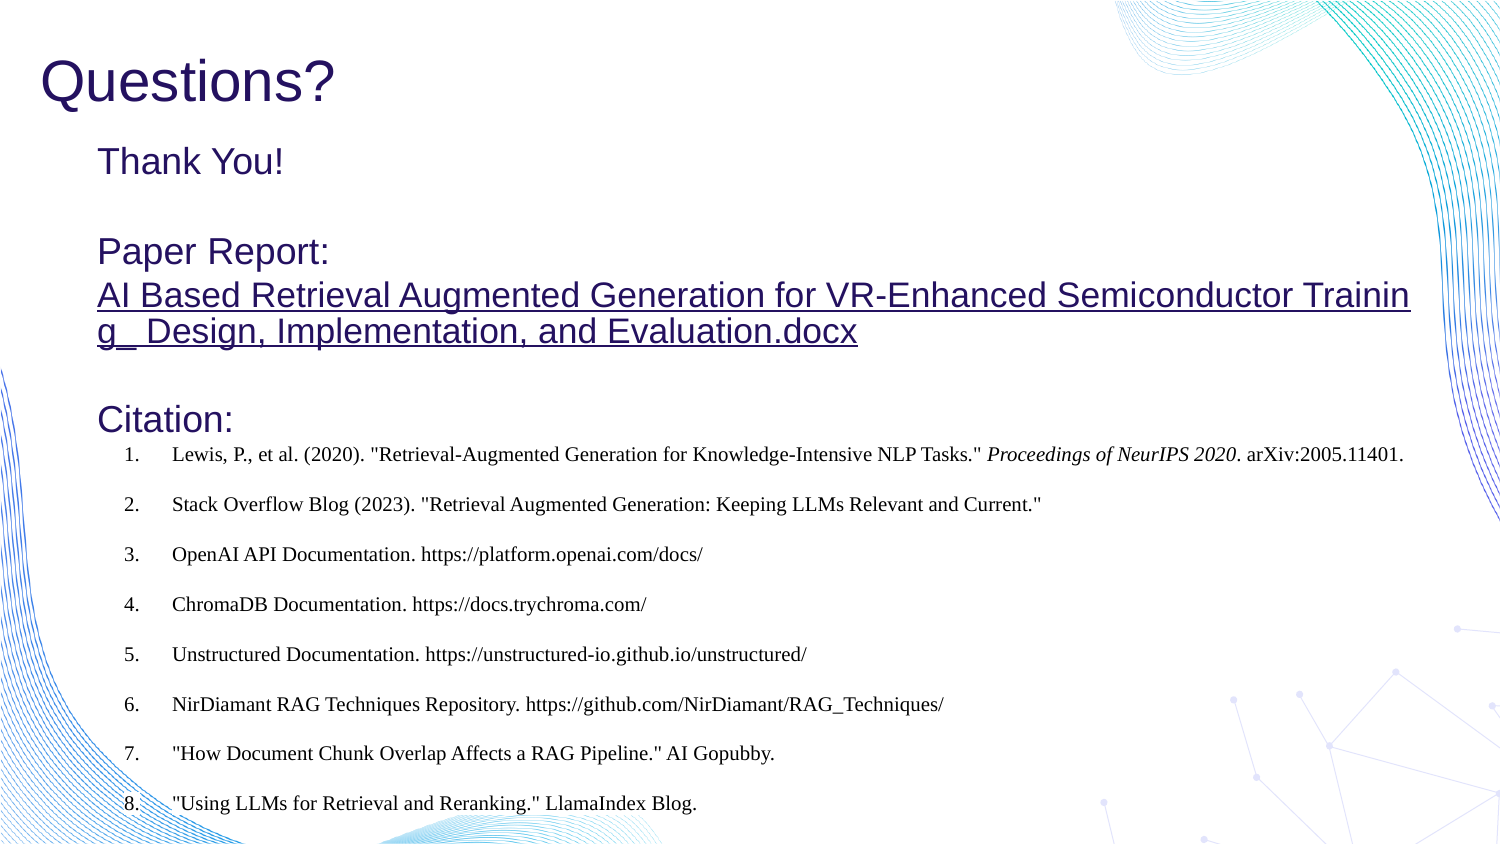

# Questions?
Thank You!

Paper Report: AI Based Retrieval Augmented Generation for VR-Enhanced Semiconductor Training_ Design, Implementation, and Evaluation.docx

Citation:
Lewis, P., et al. (2020). "Retrieval-Augmented Generation for Knowledge-Intensive NLP Tasks." Proceedings of NeurIPS 2020. arXiv:2005.11401.
Stack Overflow Blog (2023). "Retrieval Augmented Generation: Keeping LLMs Relevant and Current."
OpenAI API Documentation. https://platform.openai.com/docs/
ChromaDB Documentation. https://docs.trychroma.com/
Unstructured Documentation. https://unstructured-io.github.io/unstructured/
NirDiamant RAG Techniques Repository. https://github.com/NirDiamant/RAG_Techniques/
"How Document Chunk Overlap Affects a RAG Pipeline." AI Gopubby.
"Using LLMs for Retrieval and Reranking." LlamaIndex Blog.